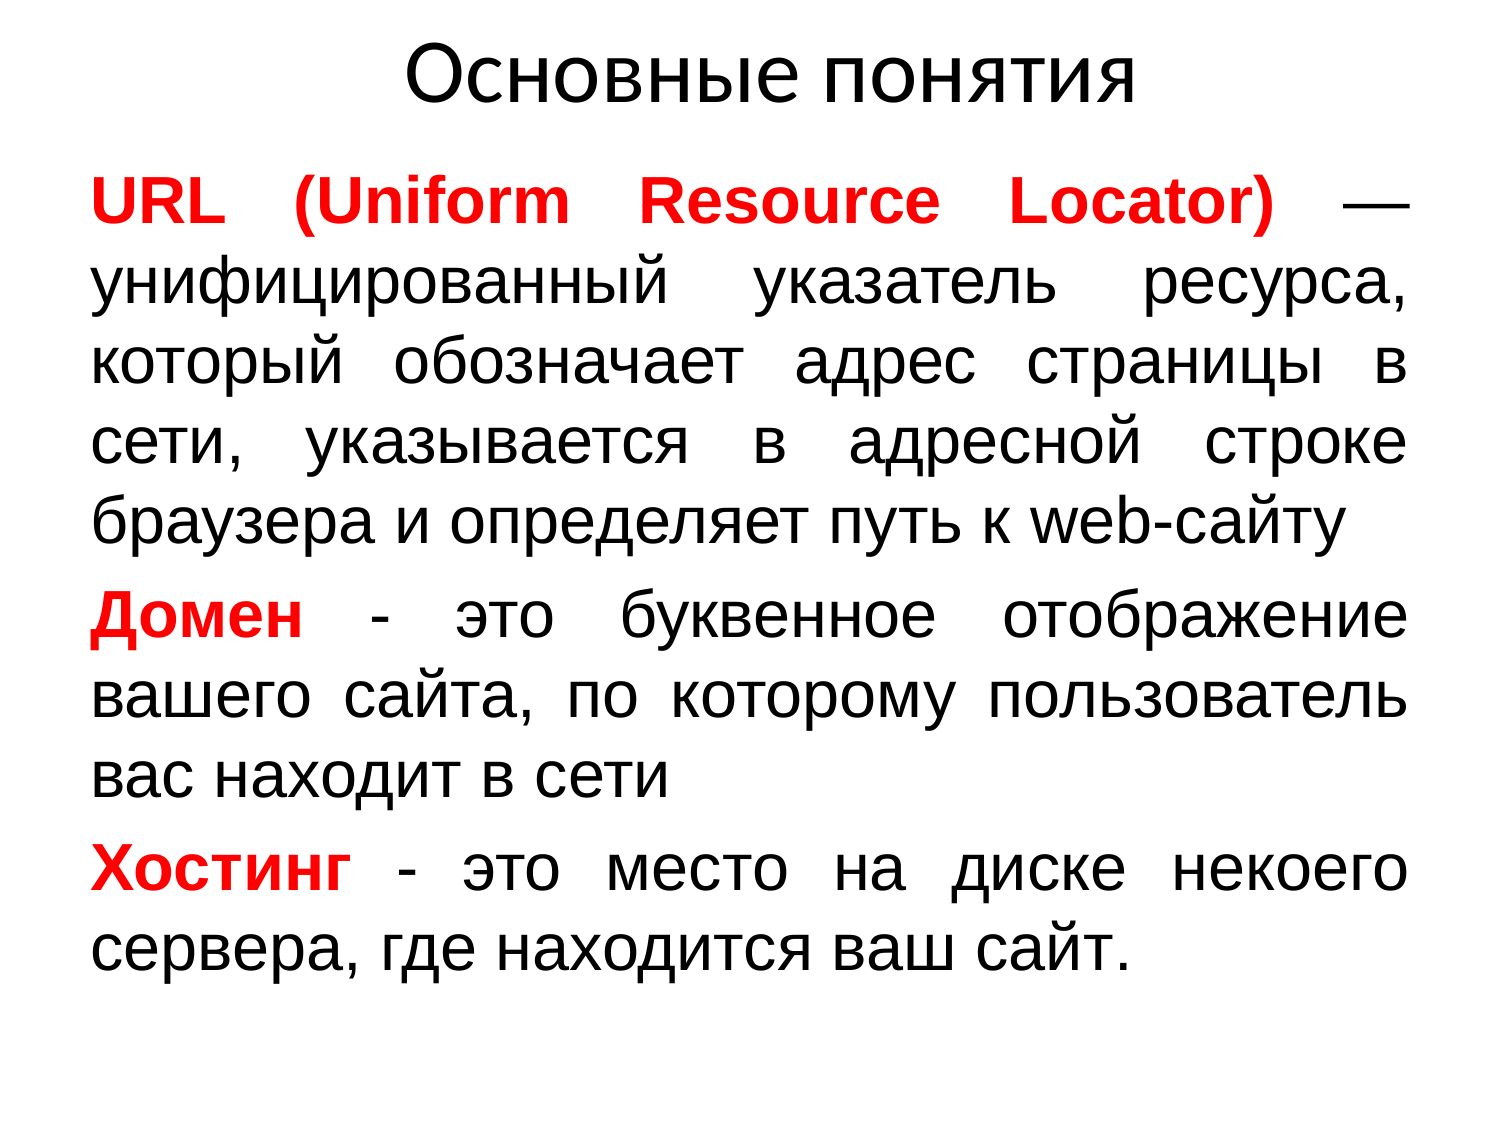

# Основные понятия
URL (Uniform Resource Locator) — унифицированный указатель ресурса, который обозначает адрес страницы в сети, указывается в адресной строке браузера и определяет путь к web-сайту
Домен - это буквенное отображение вашего сайта, по которому пользователь вас находит в сети
Хостинг - это место на диске некоего сервера, где находится ваш сайт.